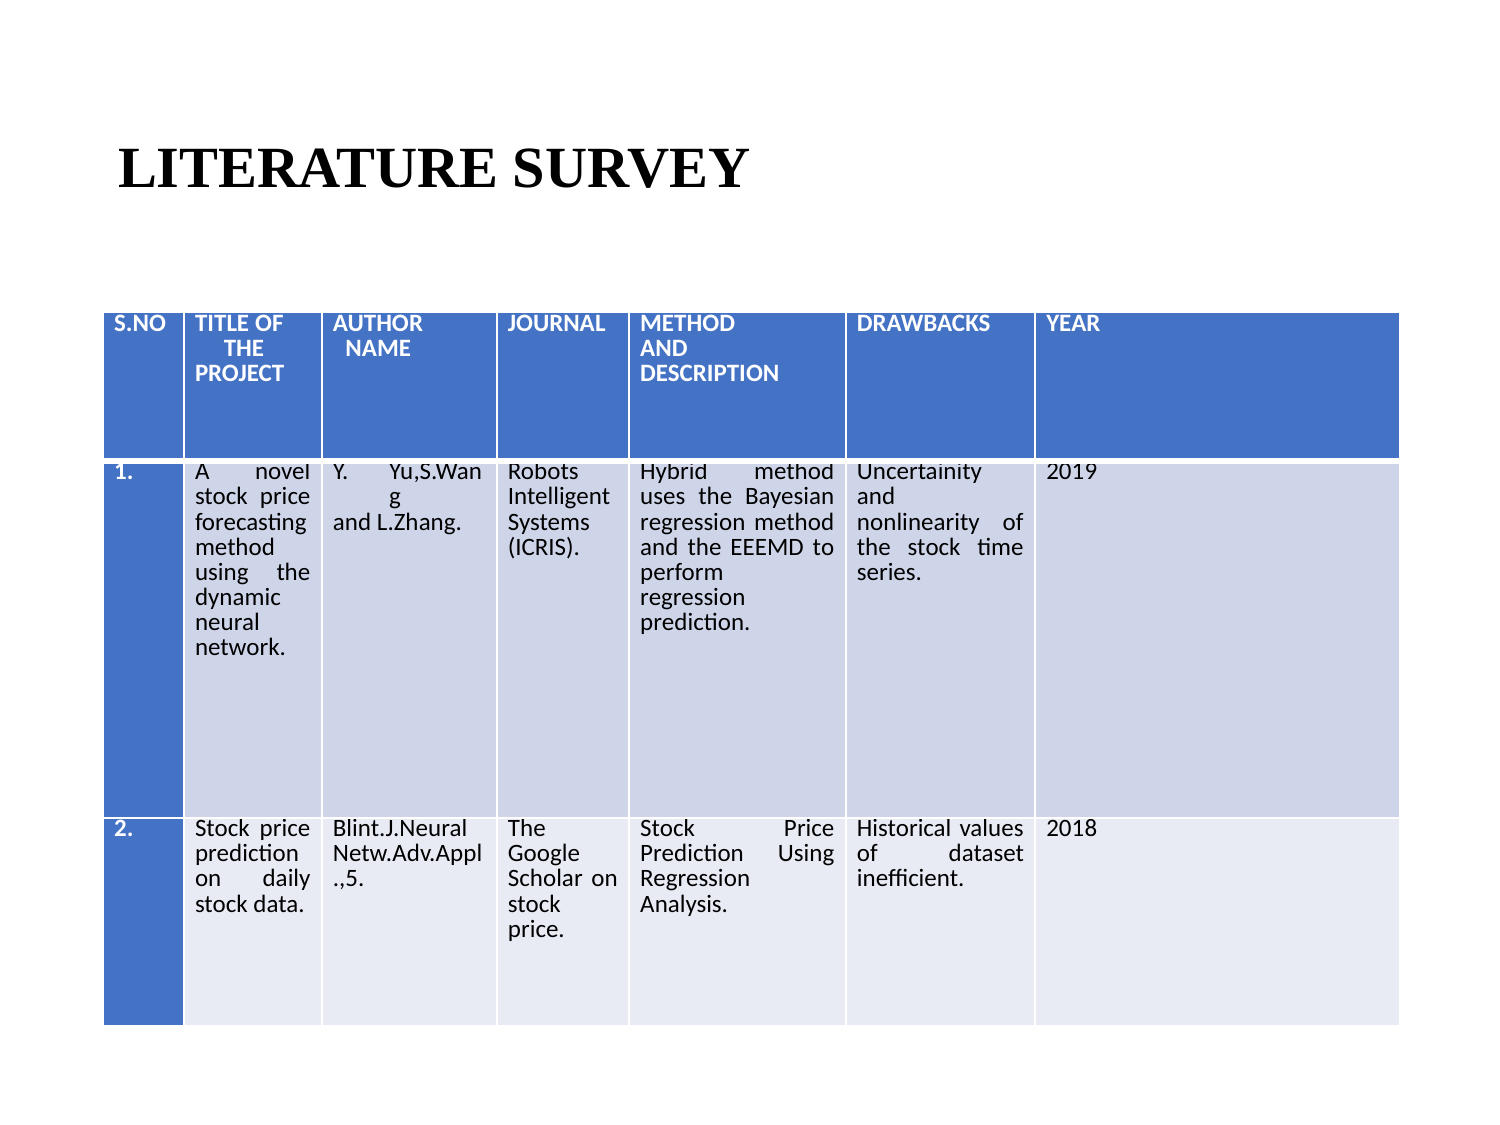

# LITERATURE SURVEY
| S.NO | TITLE OF THE PROJECT | AUTHOR NAME | JOURNAL | METHOD AND DESCRIPTION | DRAWBACKS | YEAR |
| --- | --- | --- | --- | --- | --- | --- |
| 1. | A novel stock price forecasting method using the dynamic neural network. | Yu,S.Wang and L.Zhang. | Robots Intelligent Systems (ICRIS). | Hybrid method uses the Bayesian regression method and the EEEMD to perform regression prediction. | Uncertainity and nonlinearity of the stock time series. | 2019 |
| 2. | Stock price prediction on daily stock data. | Blint.J.Neural Netw.Adv.Appl.,5. | The Google Scholar on stock price. | Stock Price Prediction Using Regression Analysis. | Historical values of dataset inefficient. | 2018 |